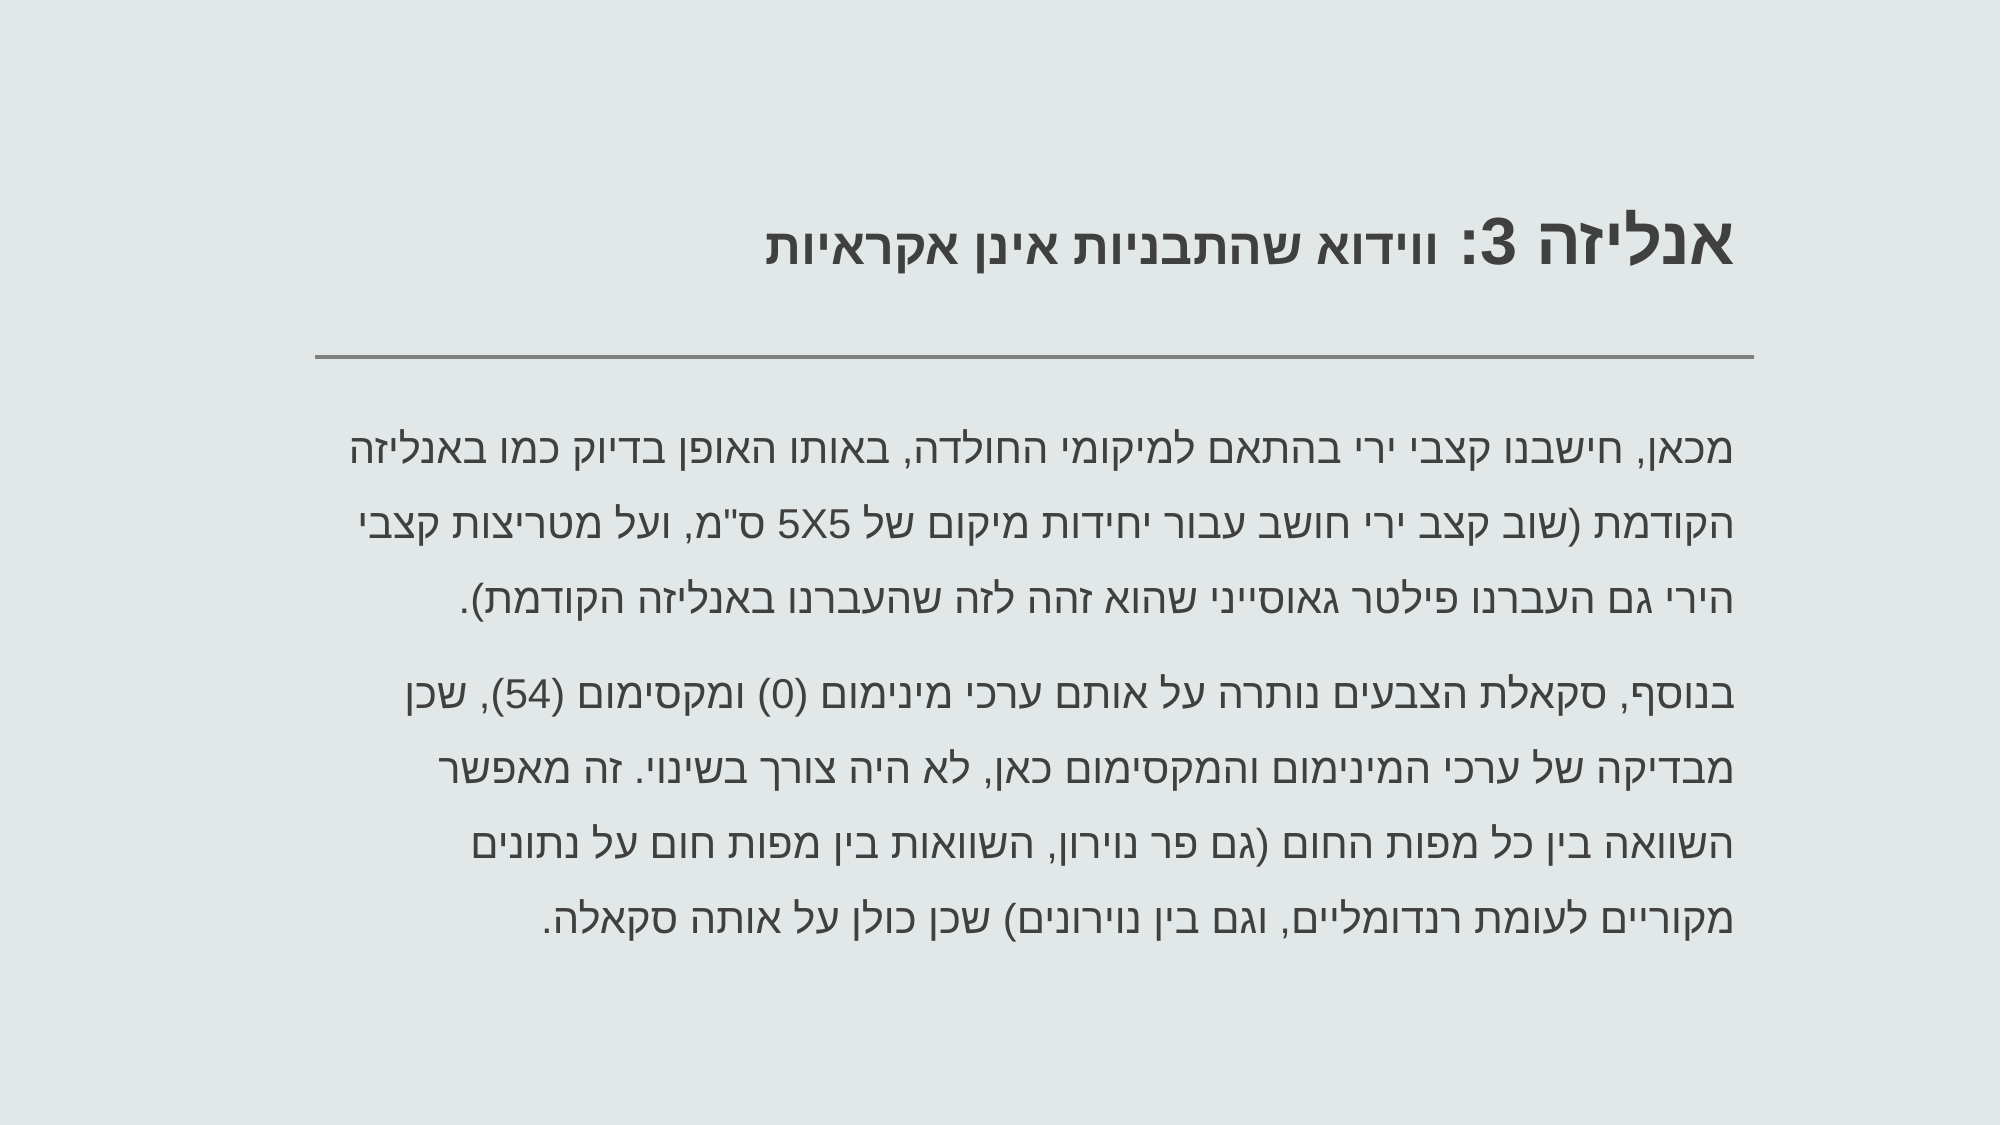

# אנליזה 3: ווידוא שהתבניות אינן אקראיות
מכאן, חישבנו קצבי ירי בהתאם למיקומי החולדה, באותו האופן בדיוק כמו באנליזה הקודמת (שוב קצב ירי חושב עבור יחידות מיקום של 5X5 ס"מ, ועל מטריצות קצבי הירי גם העברנו פילטר גאוסייני שהוא זהה לזה שהעברנו באנליזה הקודמת).
בנוסף, סקאלת הצבעים נותרה על אותם ערכי מינימום (0) ומקסימום (54), שכן מבדיקה של ערכי המינימום והמקסימום כאן, לא היה צורך בשינוי. זה מאפשר השוואה בין כל מפות החום (גם פר נוירון, השוואות בין מפות חום על נתונים מקוריים לעומת רנדומליים, וגם בין נוירונים) שכן כולן על אותה סקאלה.